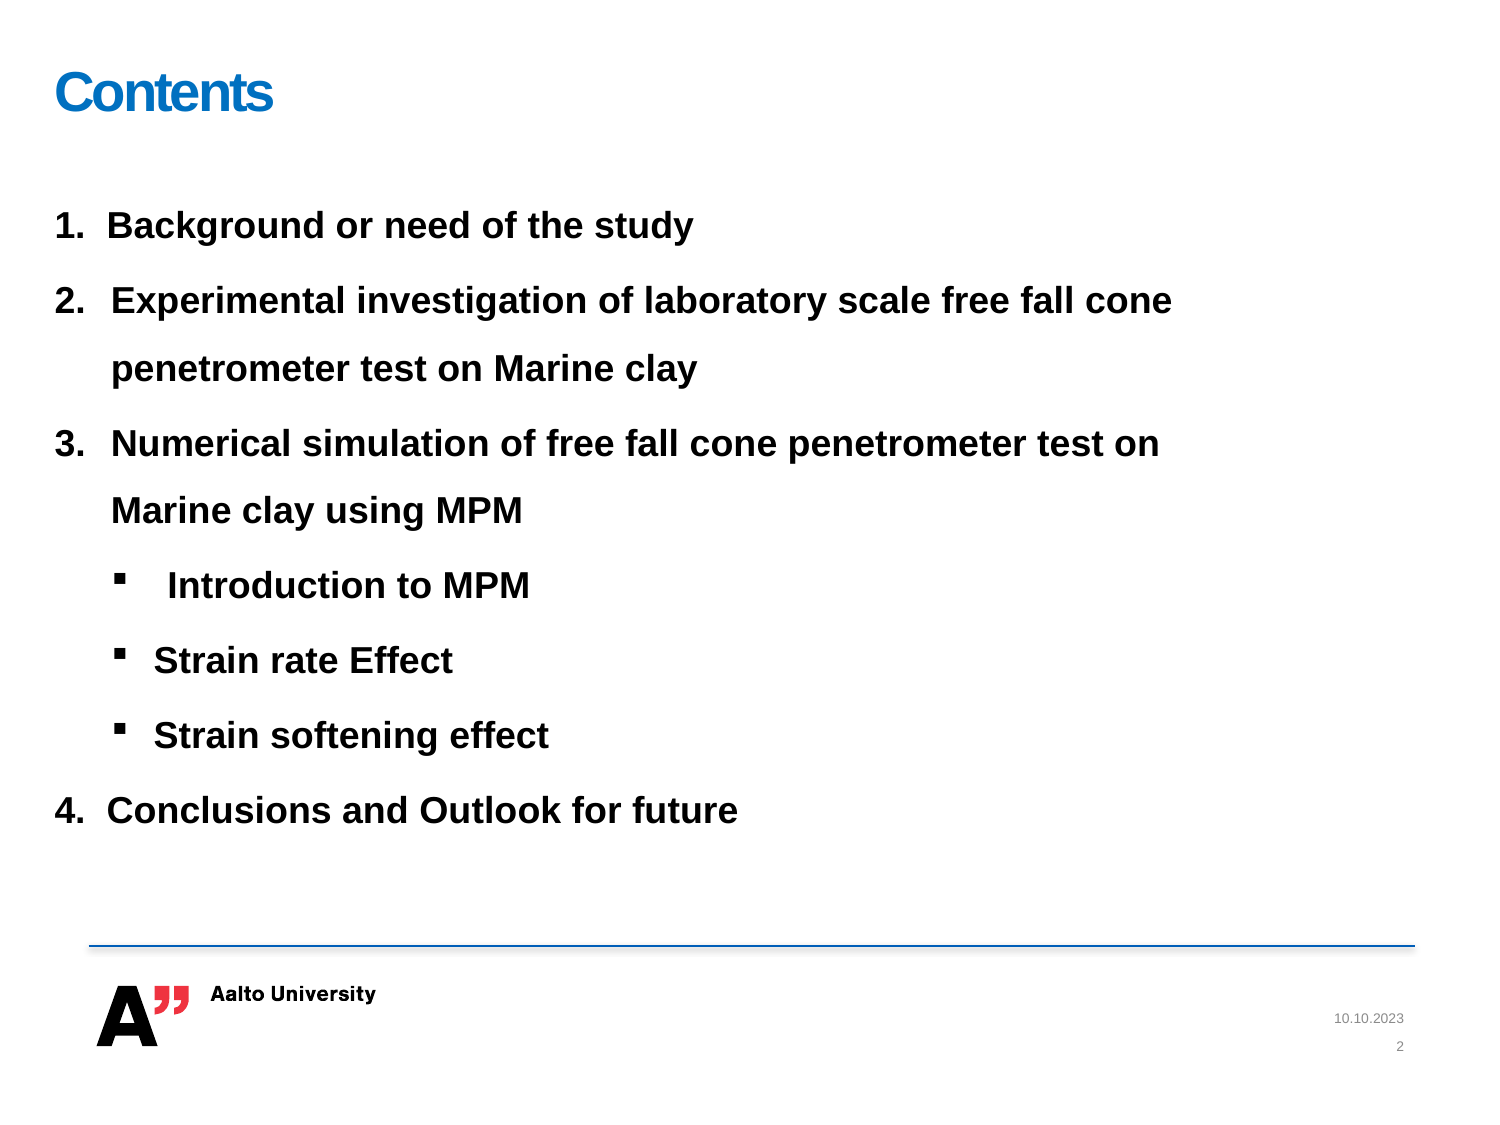

# Contents
1.  Background or need of the study
Experimental investigation of laboratory scale free fall cone penetrometer test on Marine clay
Numerical simulation of free fall cone penetrometer test on Marine clay using MPM
Introduction to MPM
Strain rate Effect
Strain softening effect
4.  Conclusions and Outlook for future

10.10.2023
2